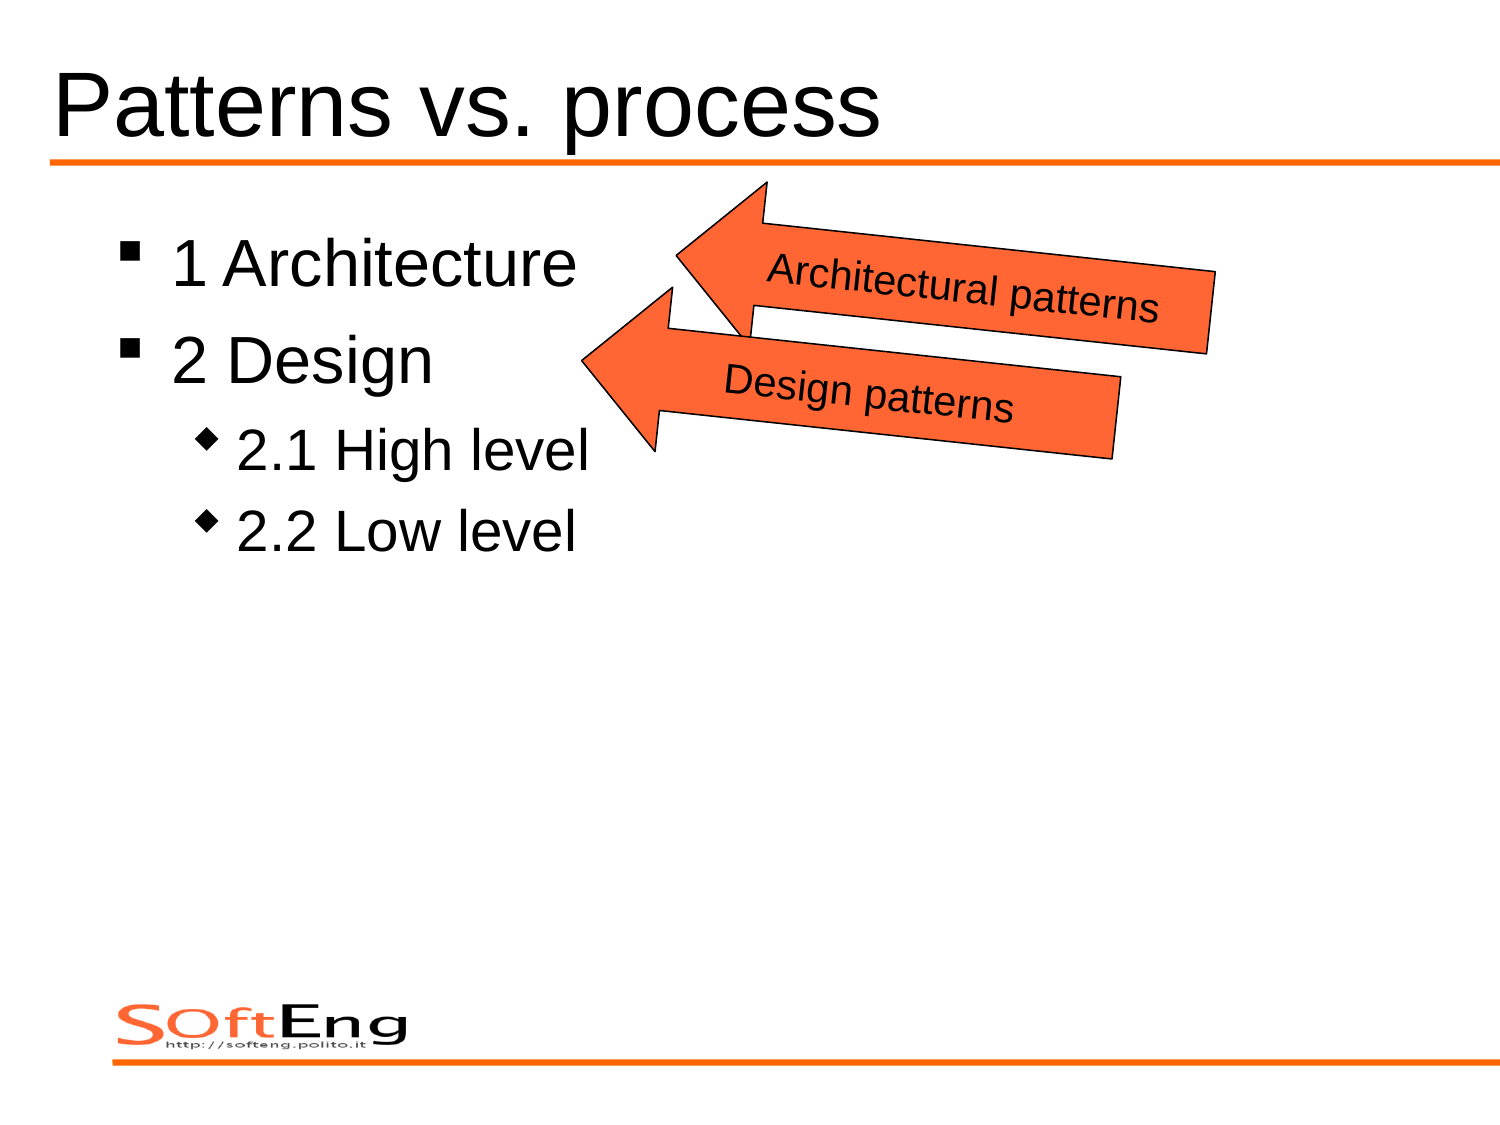

# Patterns vs. process
Architectural patterns
1 Architecture
2 Design
2.1 High level
2.2 Low level
Design patterns